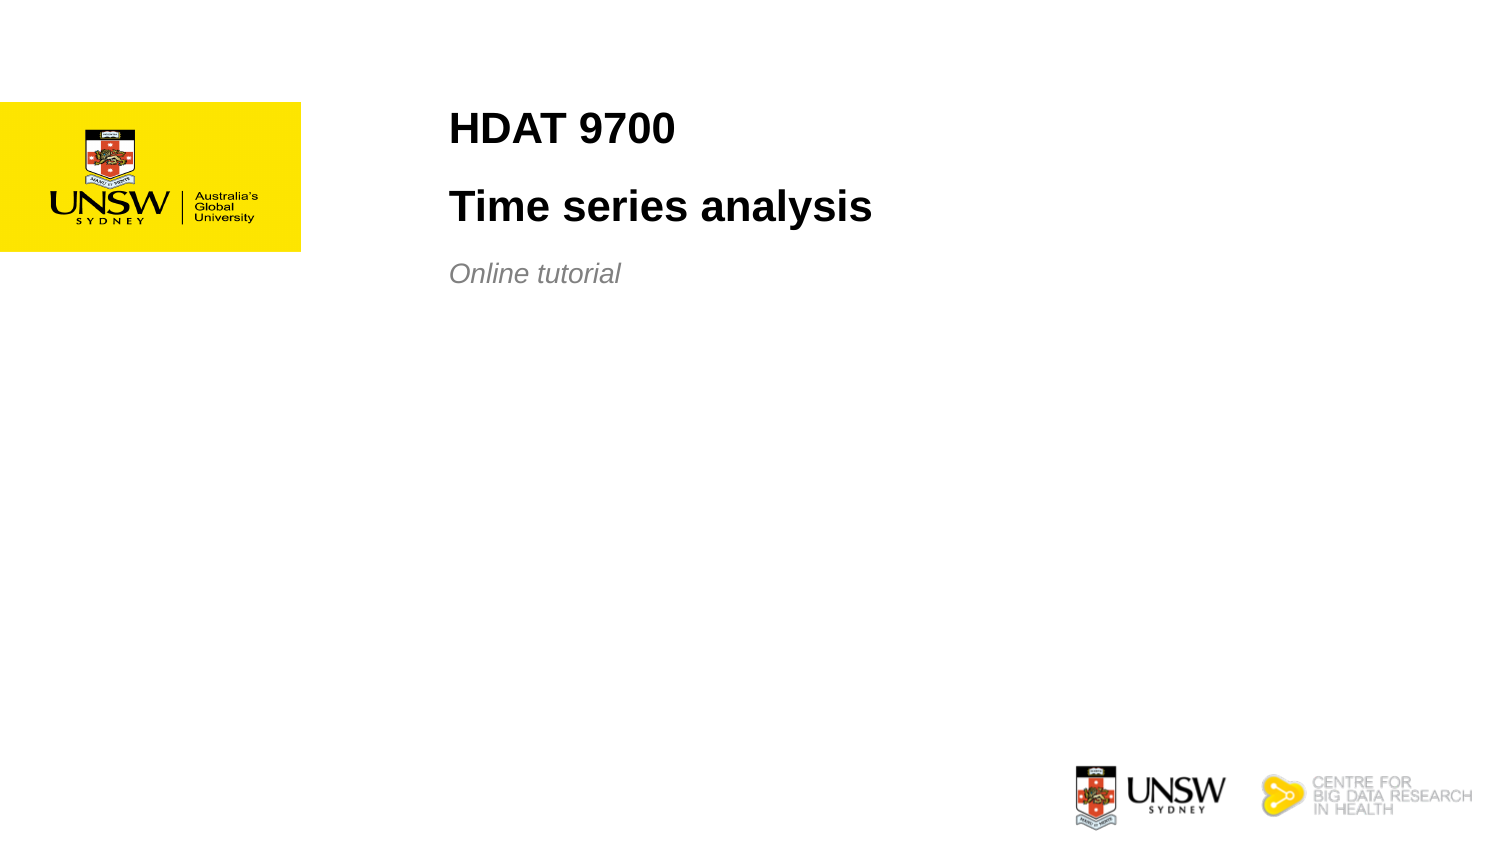

HDAT 9700
Time series analysis
Online tutorial